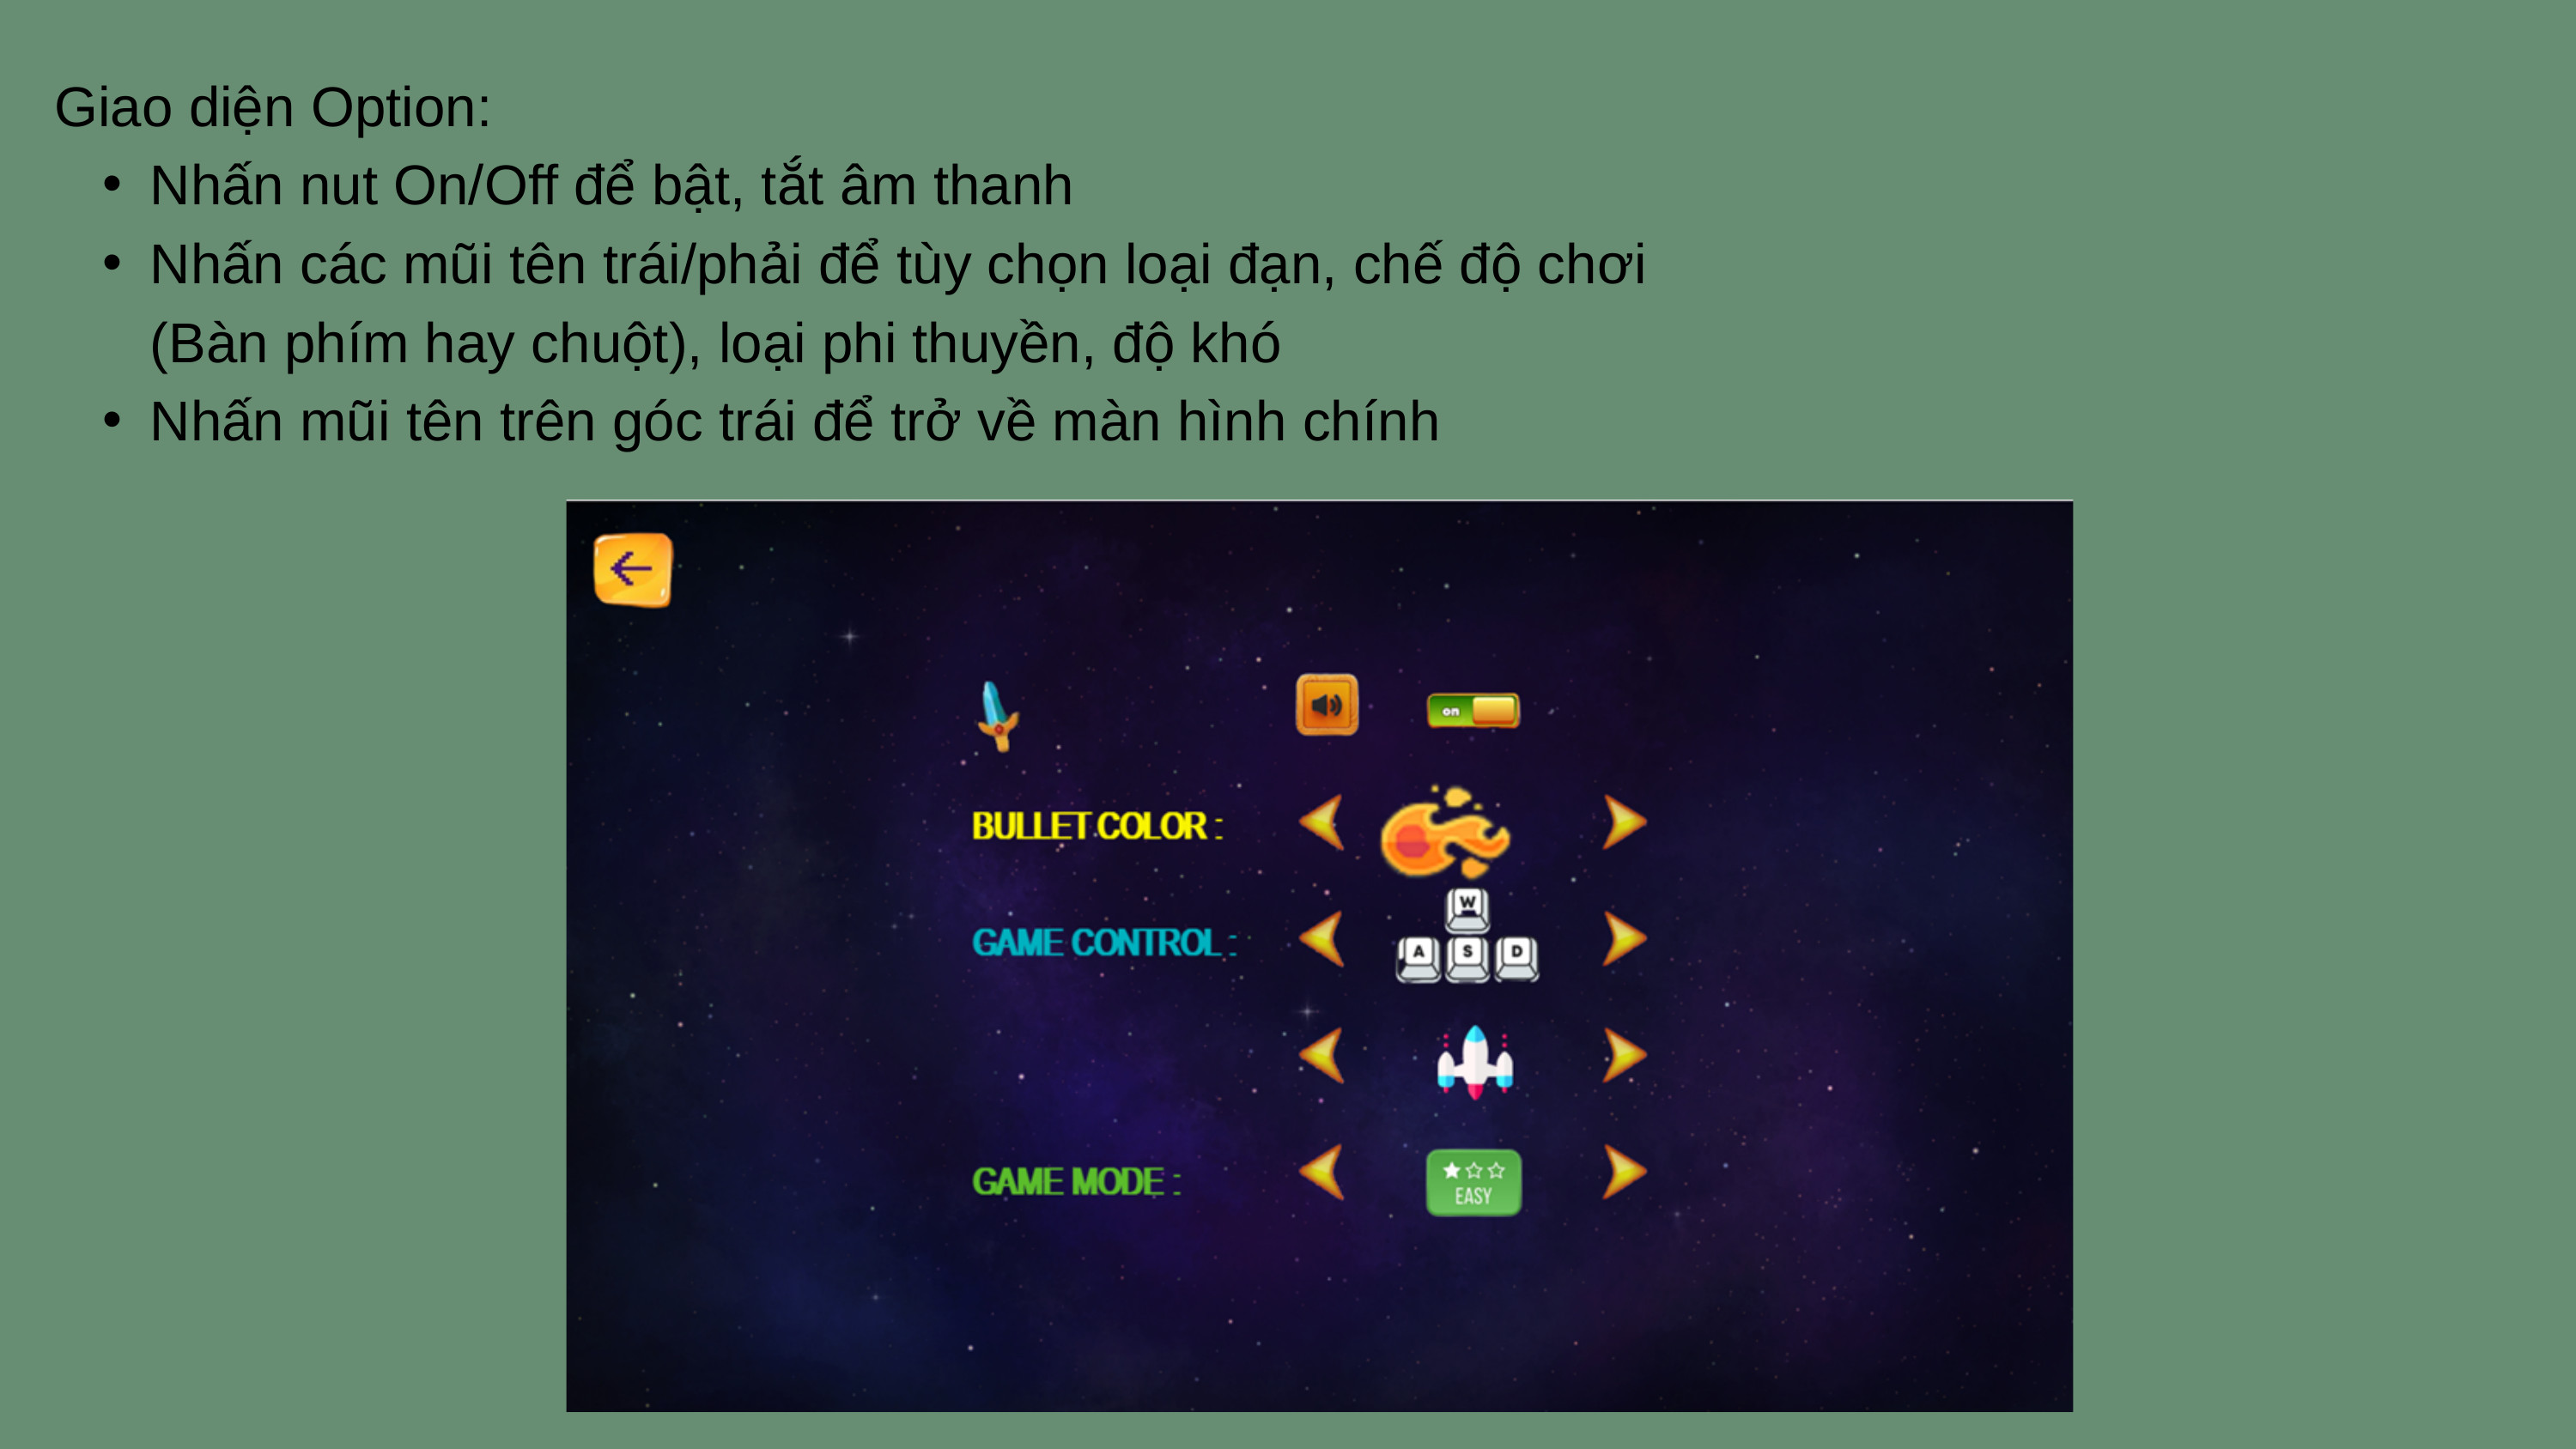

Giao diện Option:
Nhấn nut On/Off để bật, tắt âm thanh
Nhấn các mũi tên trái/phải để tùy chọn loại đạn, chế độ chơi (Bàn phím hay chuột), loại phi thuyền, độ khó
Nhấn mũi tên trên góc trái để trở về màn hình chính